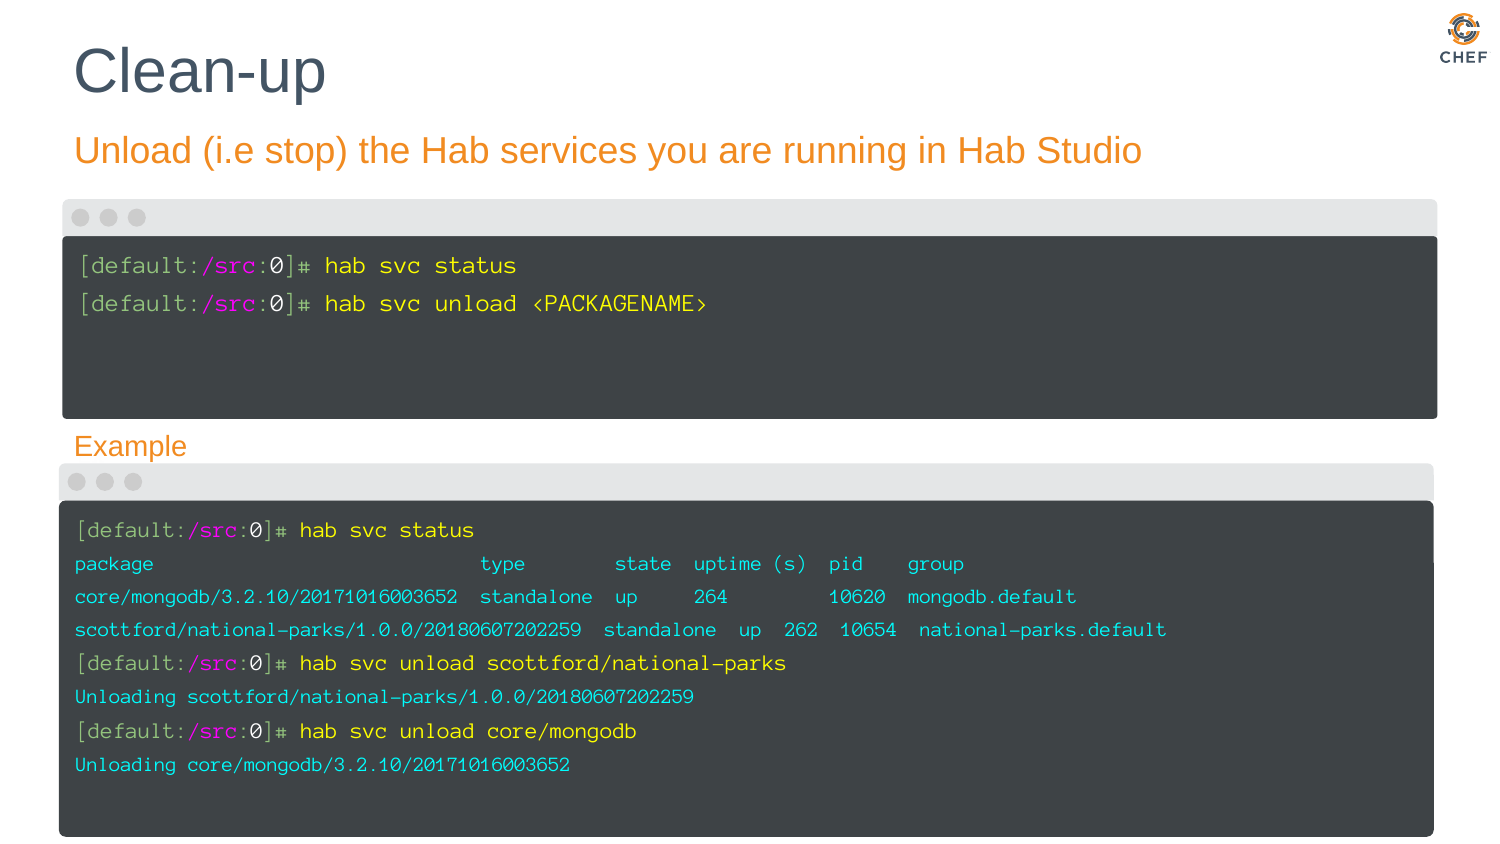

# Clean-up
Unload (i.e stop) the Hab services you are running in Hab Studio

[default:/src:0]# hab svc status
[default:/src:0]# hab svc unload <PACKAGENAME>

Ex
Example

[default:/src:0]# hab svc status
package                             type        state  uptime (s)  pid    group
core/mongodb/3.2.10/20171016003652  standalone  up     264         10620  mongodb.default
scottford/national-parks/1.0.0/20180607202259  standalone  up  262  10654  national-parks.default
[default:/src:0]# hab svc unload scottford/national-parks
Unloading scottford/national-parks/1.0.0/20180607202259
[default:/src:0]# hab svc unload core/mongodb
Unloading core/mongodb/3.2.10/20171016003652